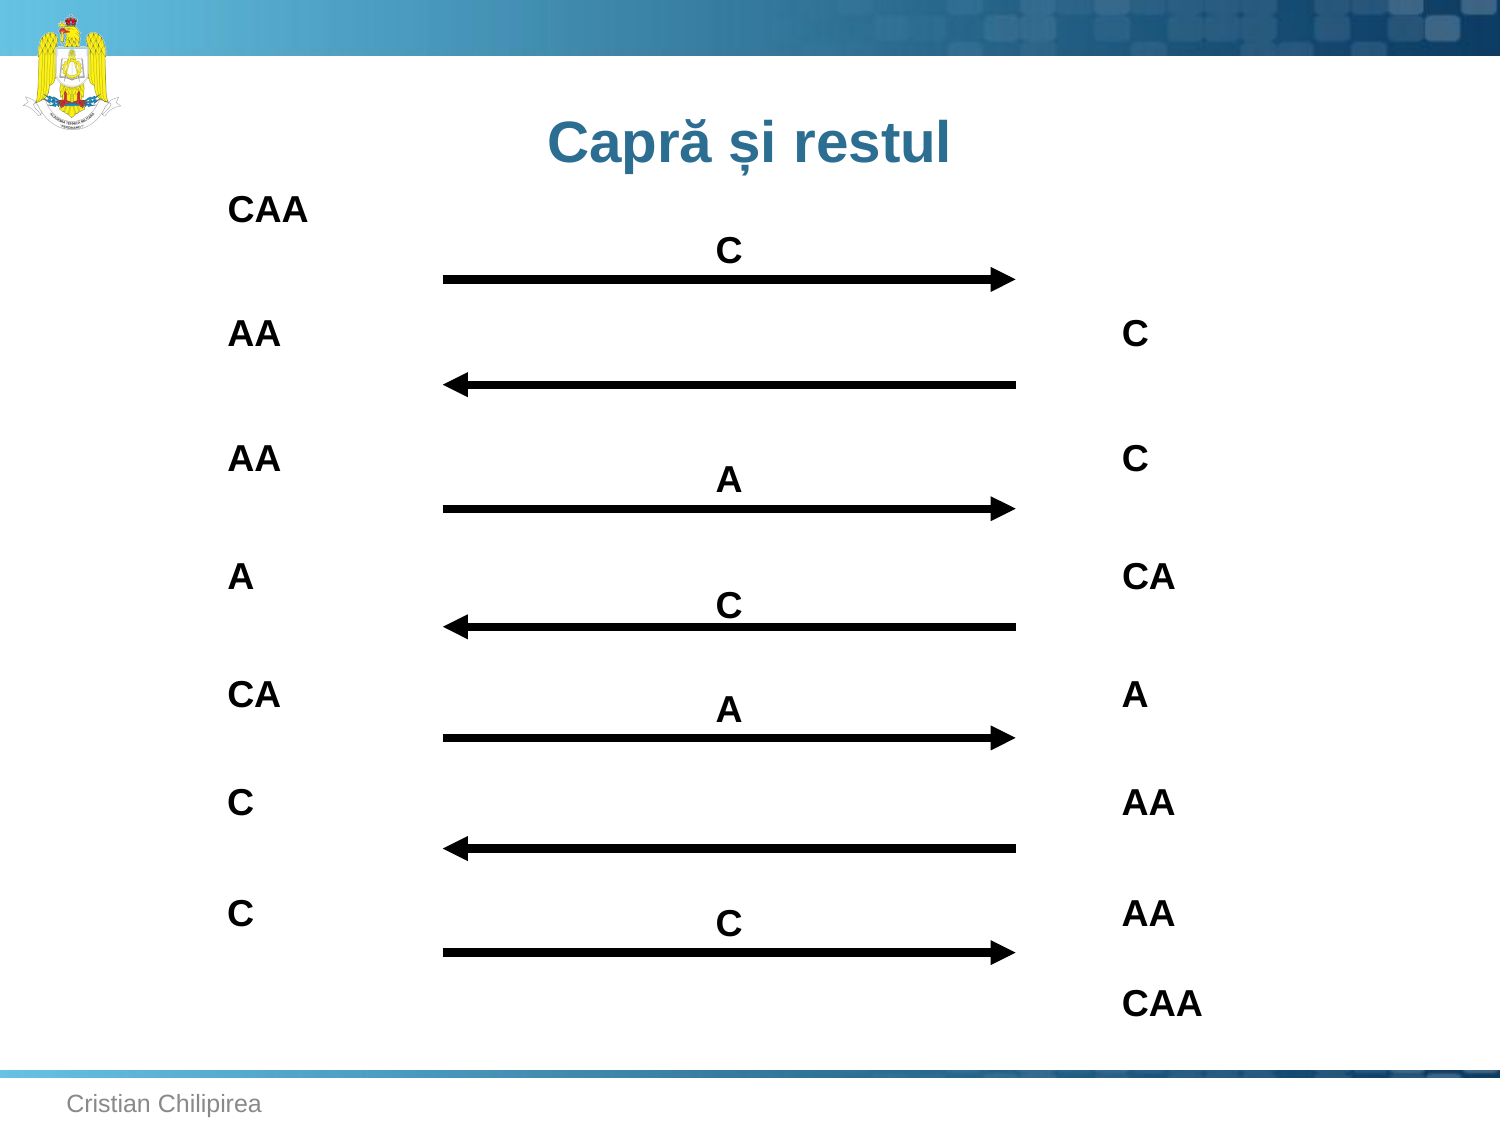

# Capră și restul
CAA
C
AA
C
AA
C
A
A
CA
C
CA
A
A
C
AA
C
AA
C
CAA
Cristian Chilipirea